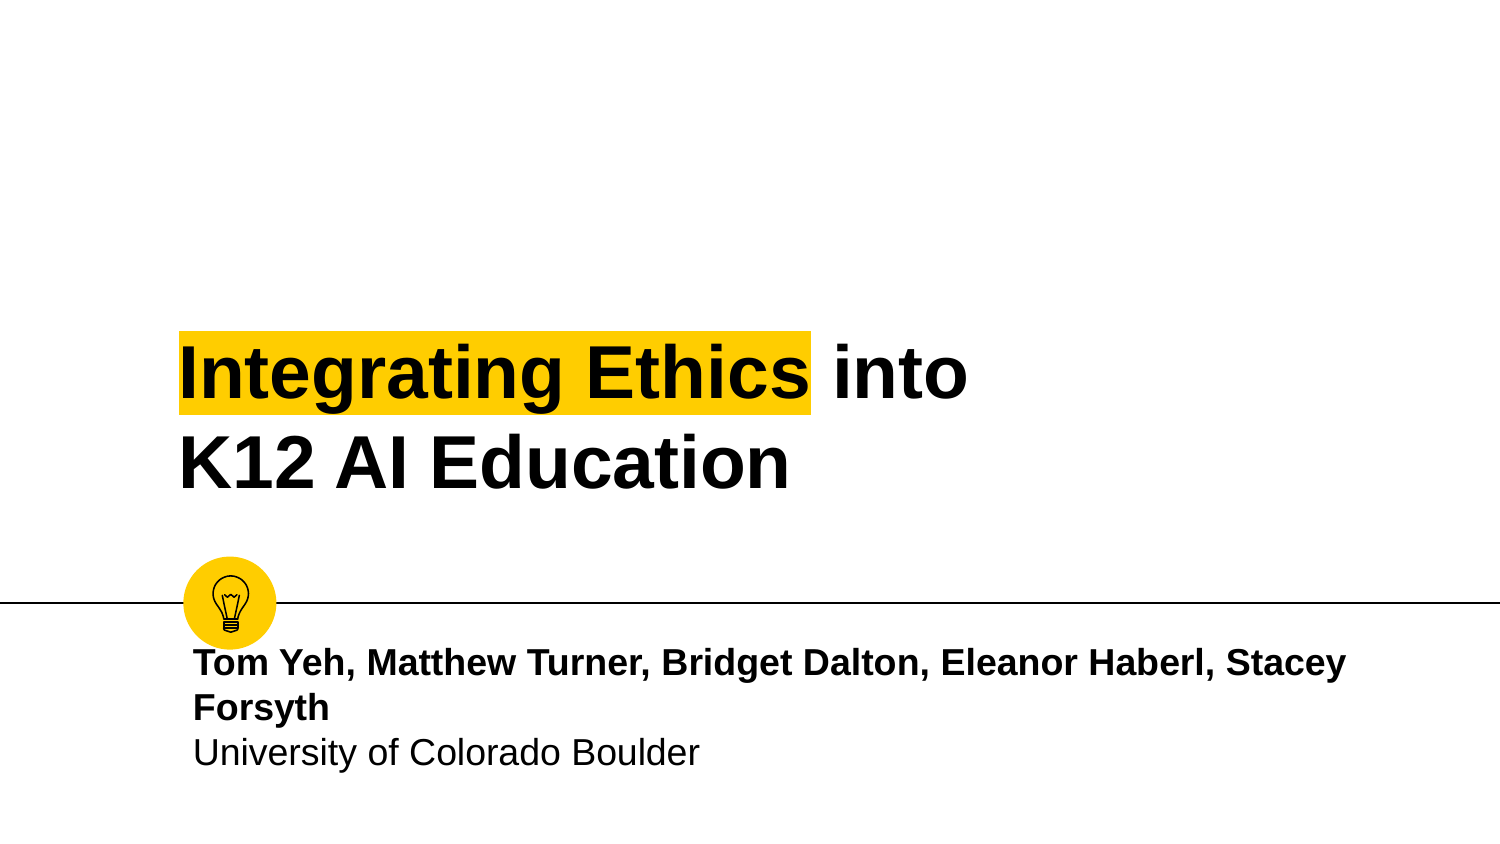

# Integrating Ethics into K12 AI Education

Tom Yeh, Matthew Turner, Bridget Dalton, Eleanor Haberl, Stacey Forsyth
University of Colorado Boulder